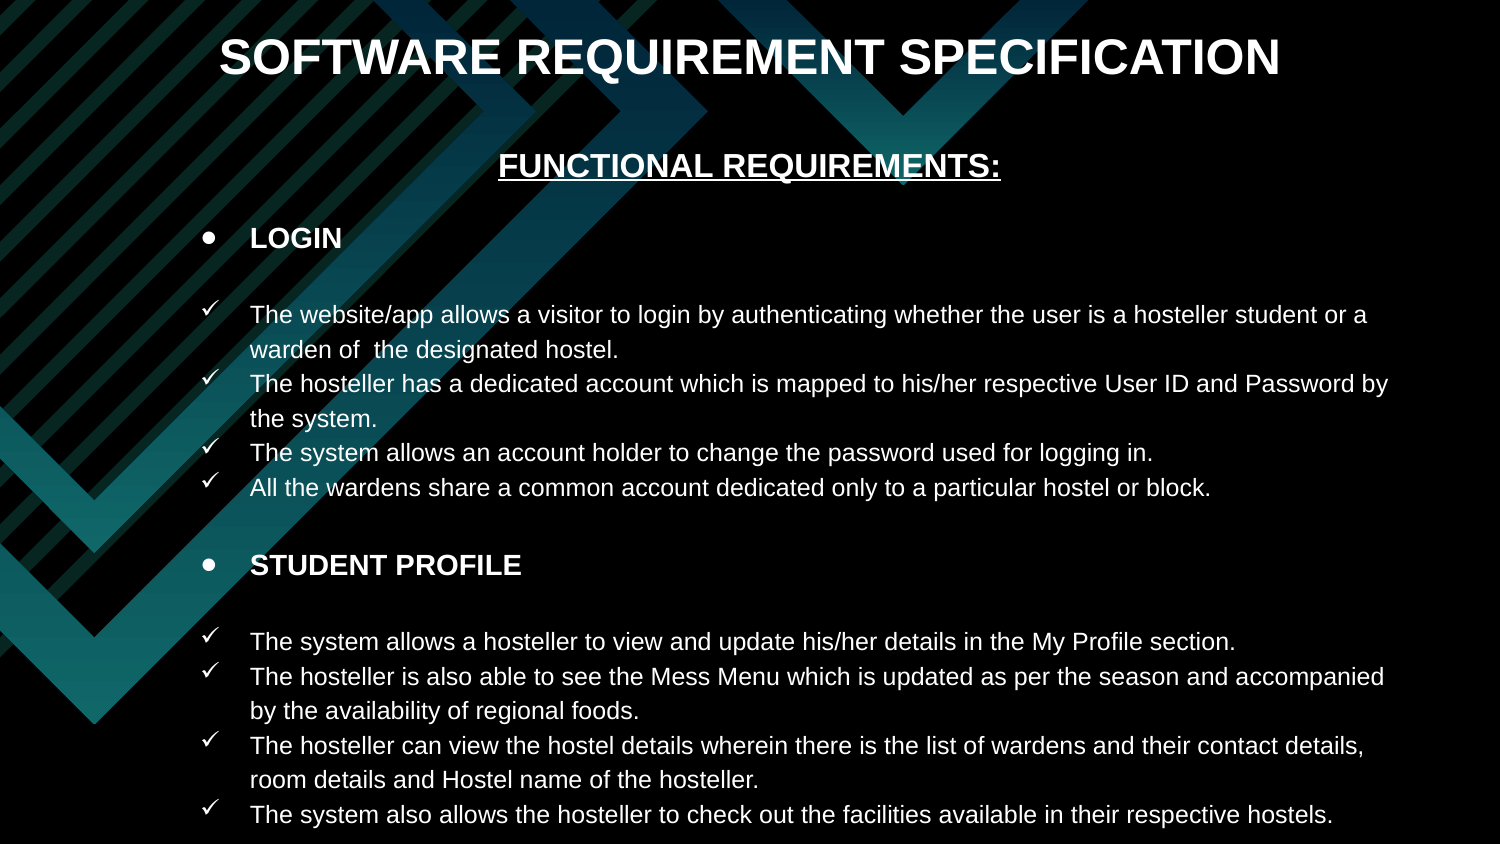

# SOFTWARE REQUIREMENT SPECIFICATION FUNCTIONAL REQUIREMENTS:
LOGIN

The website/app allows a visitor to login by authenticating whether the user is a hosteller student or a warden of  the designated hostel.
The hosteller has a dedicated account which is mapped to his/her respective User ID and Password by the system.
The system allows an account holder to change the password used for logging in.
All the wardens share a common account dedicated only to a particular hostel or block.

STUDENT PROFILE

The system allows a hosteller to view and update his/her details in the My Profile section.
The hosteller is also able to see the Mess Menu which is updated as per the season and accompanied by the availability of regional foods.
The hosteller can view the hostel details wherein there is the list of wardens and their contact details, room details and Hostel name of the hosteller.
The system also allows the hosteller to check out the facilities available in their respective hostels.